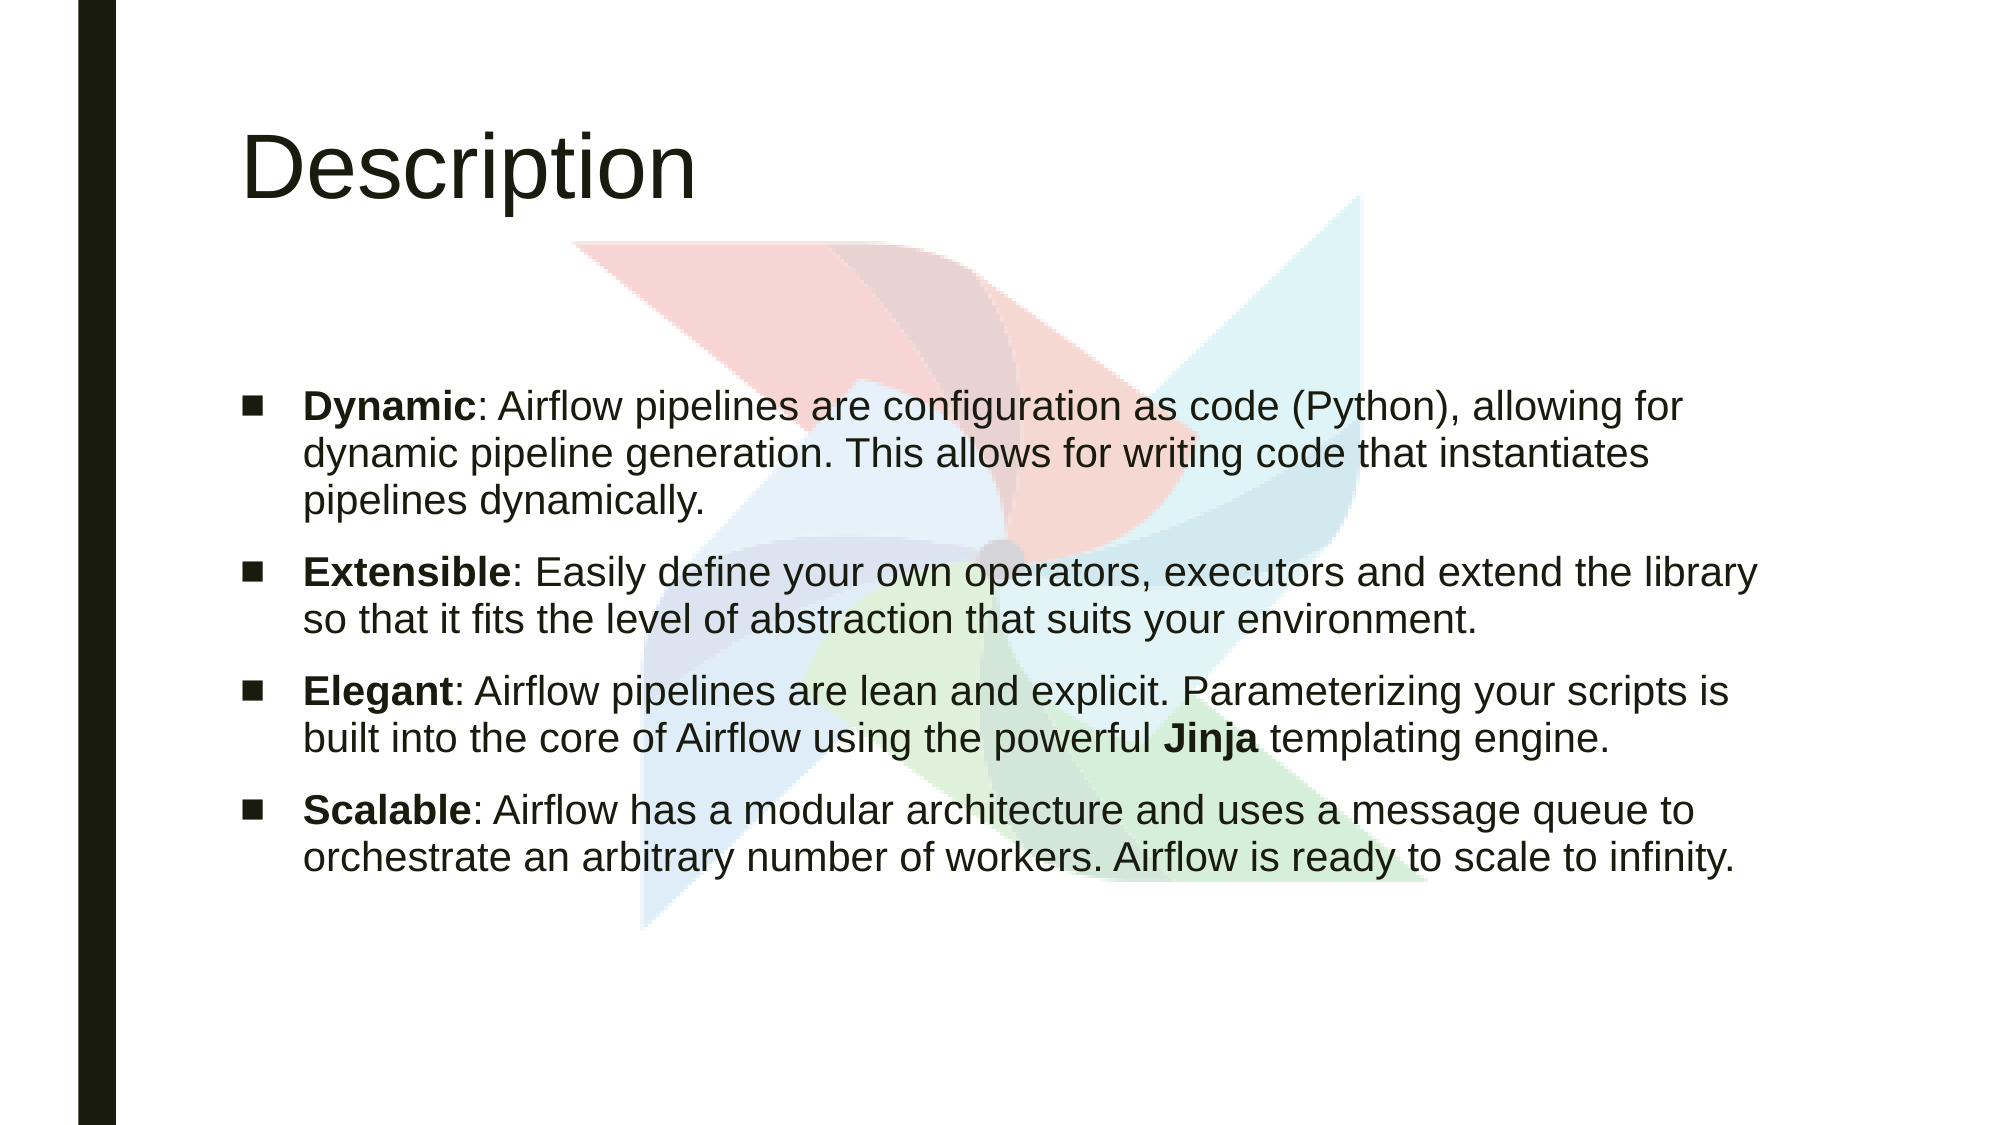

# Description
Dynamic: Airflow pipelines are configuration as code (Python), allowing for dynamic pipeline generation. This allows for writing code that instantiates pipelines dynamically.
Extensible: Easily define your own operators, executors and extend the library so that it fits the level of abstraction that suits your environment.
Elegant: Airflow pipelines are lean and explicit. Parameterizing your scripts is built into the core of Airflow using the powerful Jinja templating engine.
Scalable: Airflow has a modular architecture and uses a message queue to orchestrate an arbitrary number of workers. Airflow is ready to scale to infinity.